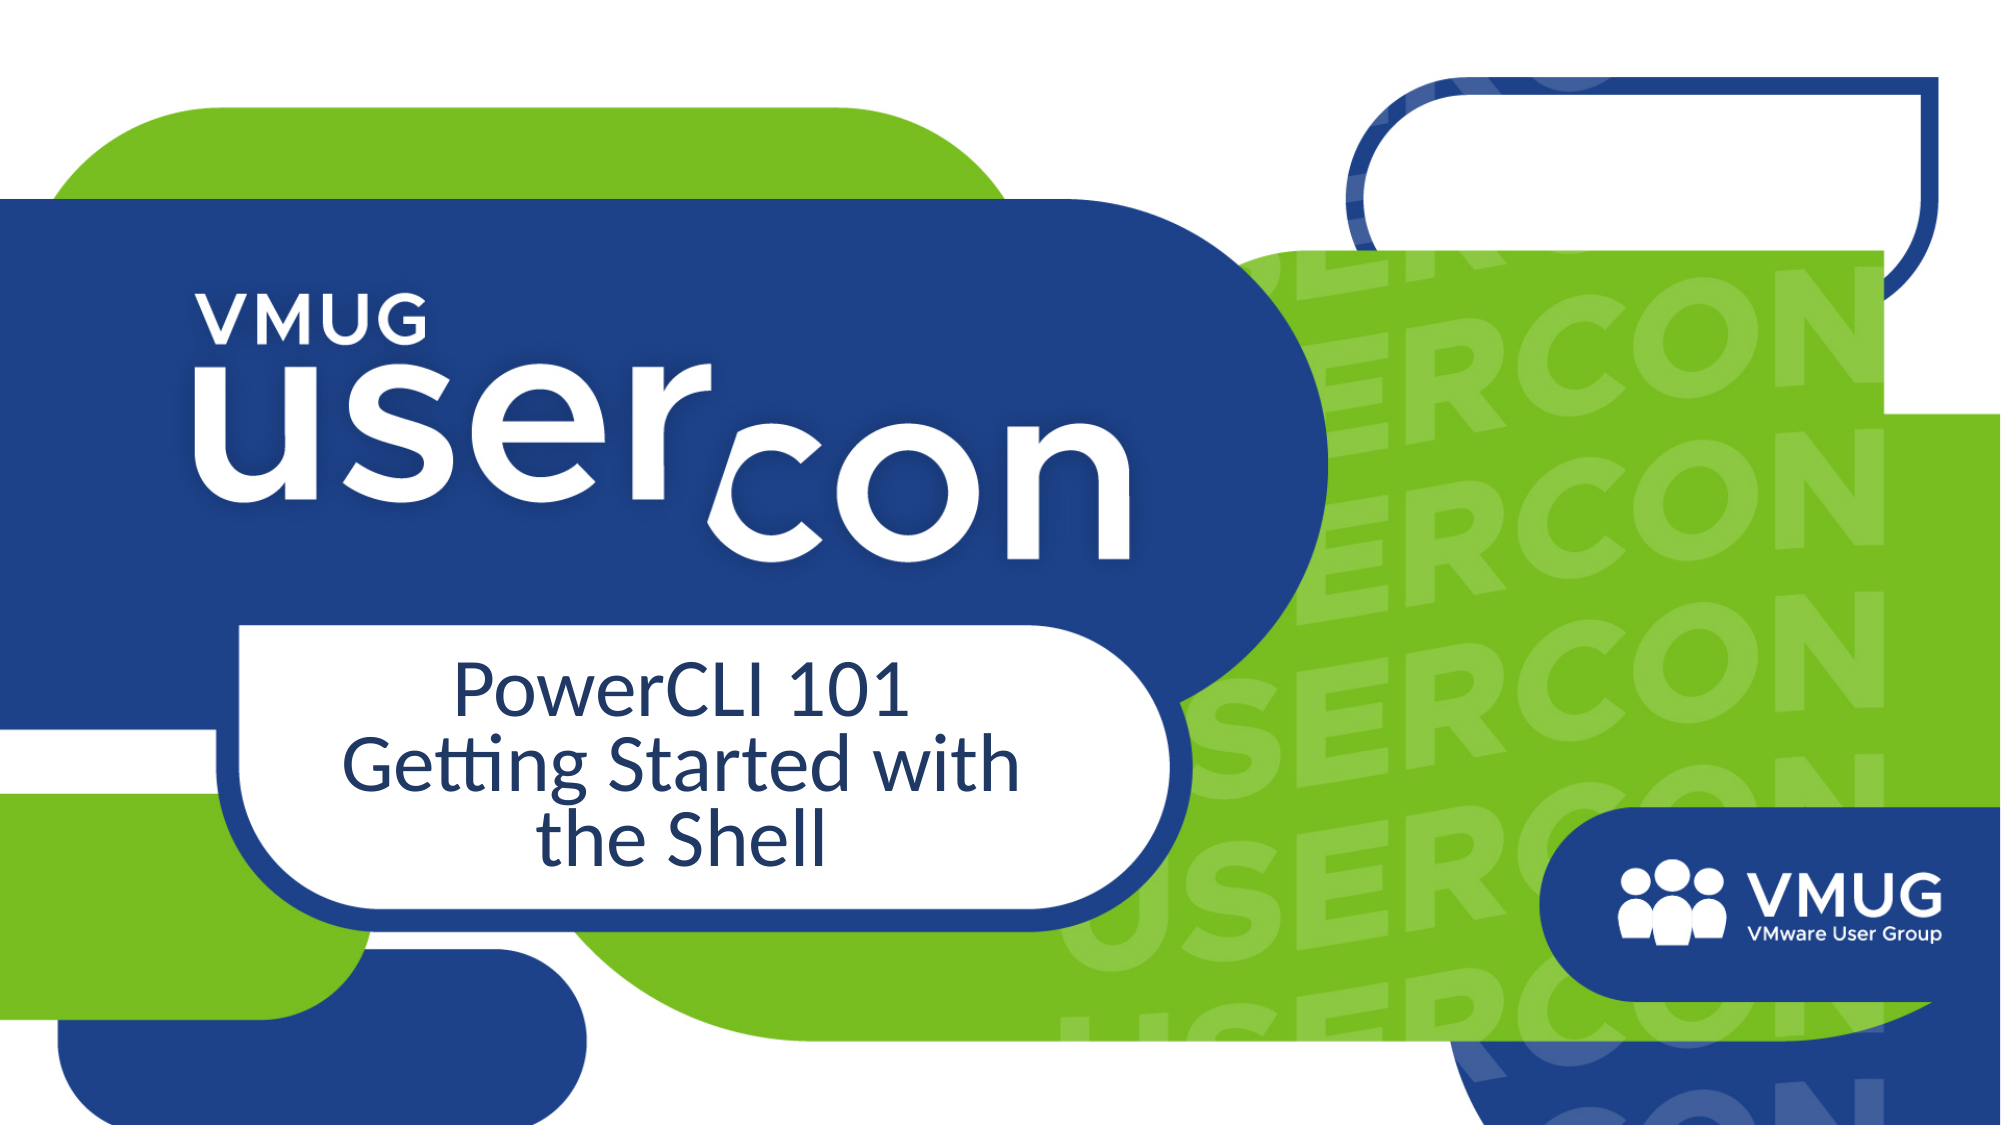

# PowerCLI 101 Getting Started with the Shell